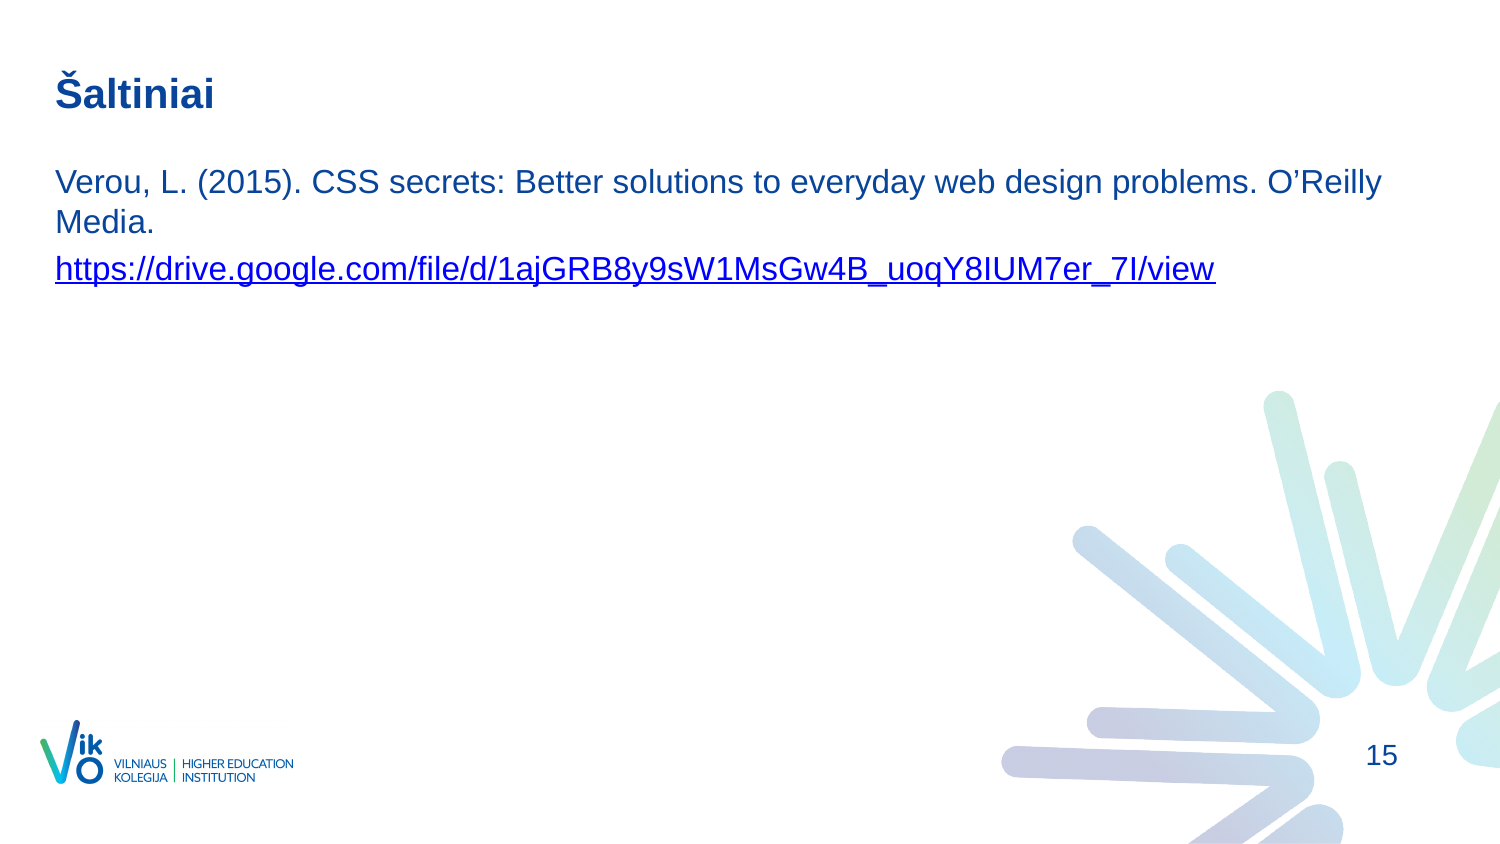

# Šaltiniai
Verou, L. (2015). CSS secrets: Better solutions to everyday web design problems. O’Reilly Media.
https://drive.google.com/file/d/1ajGRB8y9sW1MsGw4B_uoqY8IUM7er_7I/view
15